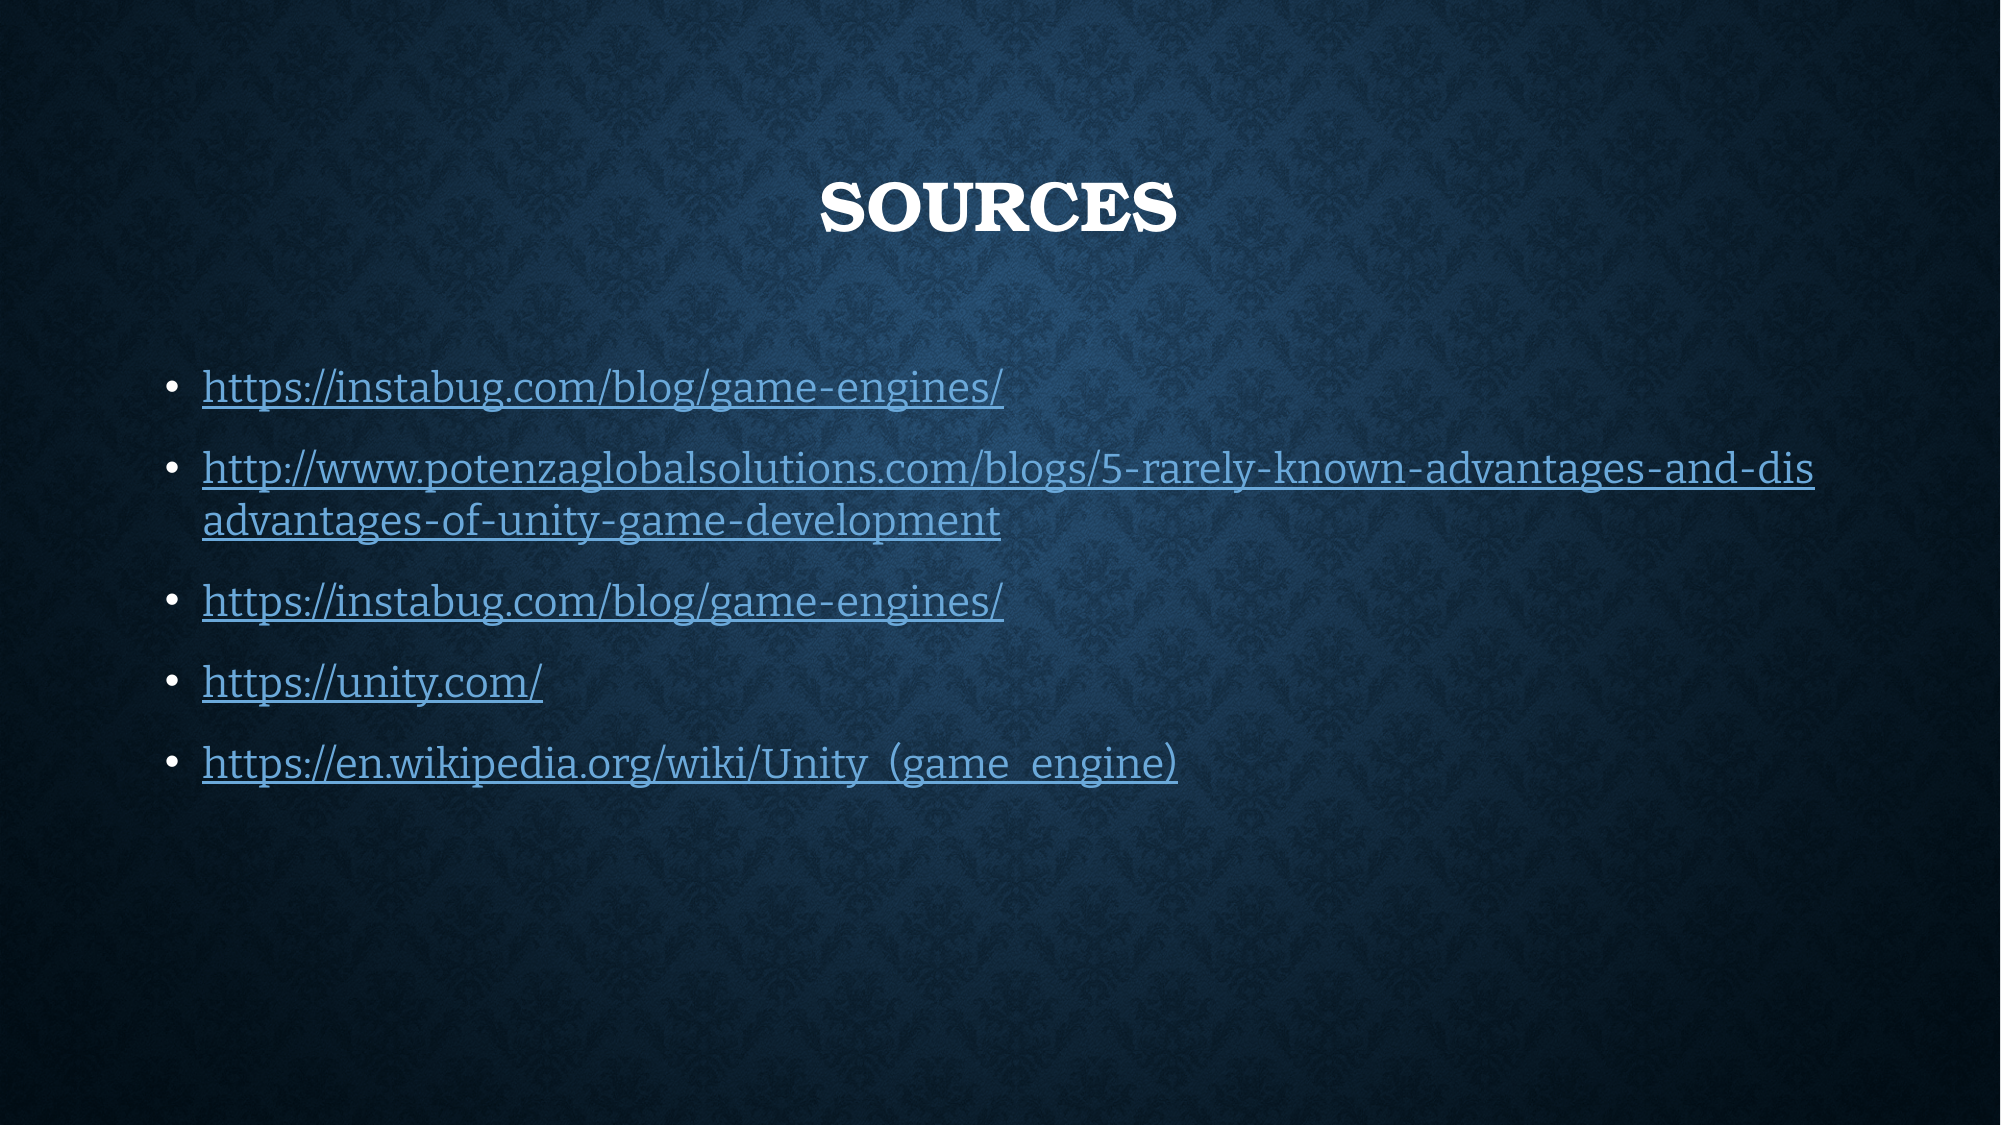

# Sources
https://instabug.com/blog/game-engines/
http://www.potenzaglobalsolutions.com/blogs/5-rarely-known-advantages-and-disadvantages-of-unity-game-development
https://instabug.com/blog/game-engines/
https://unity.com/
https://en.wikipedia.org/wiki/Unity_(game_engine)